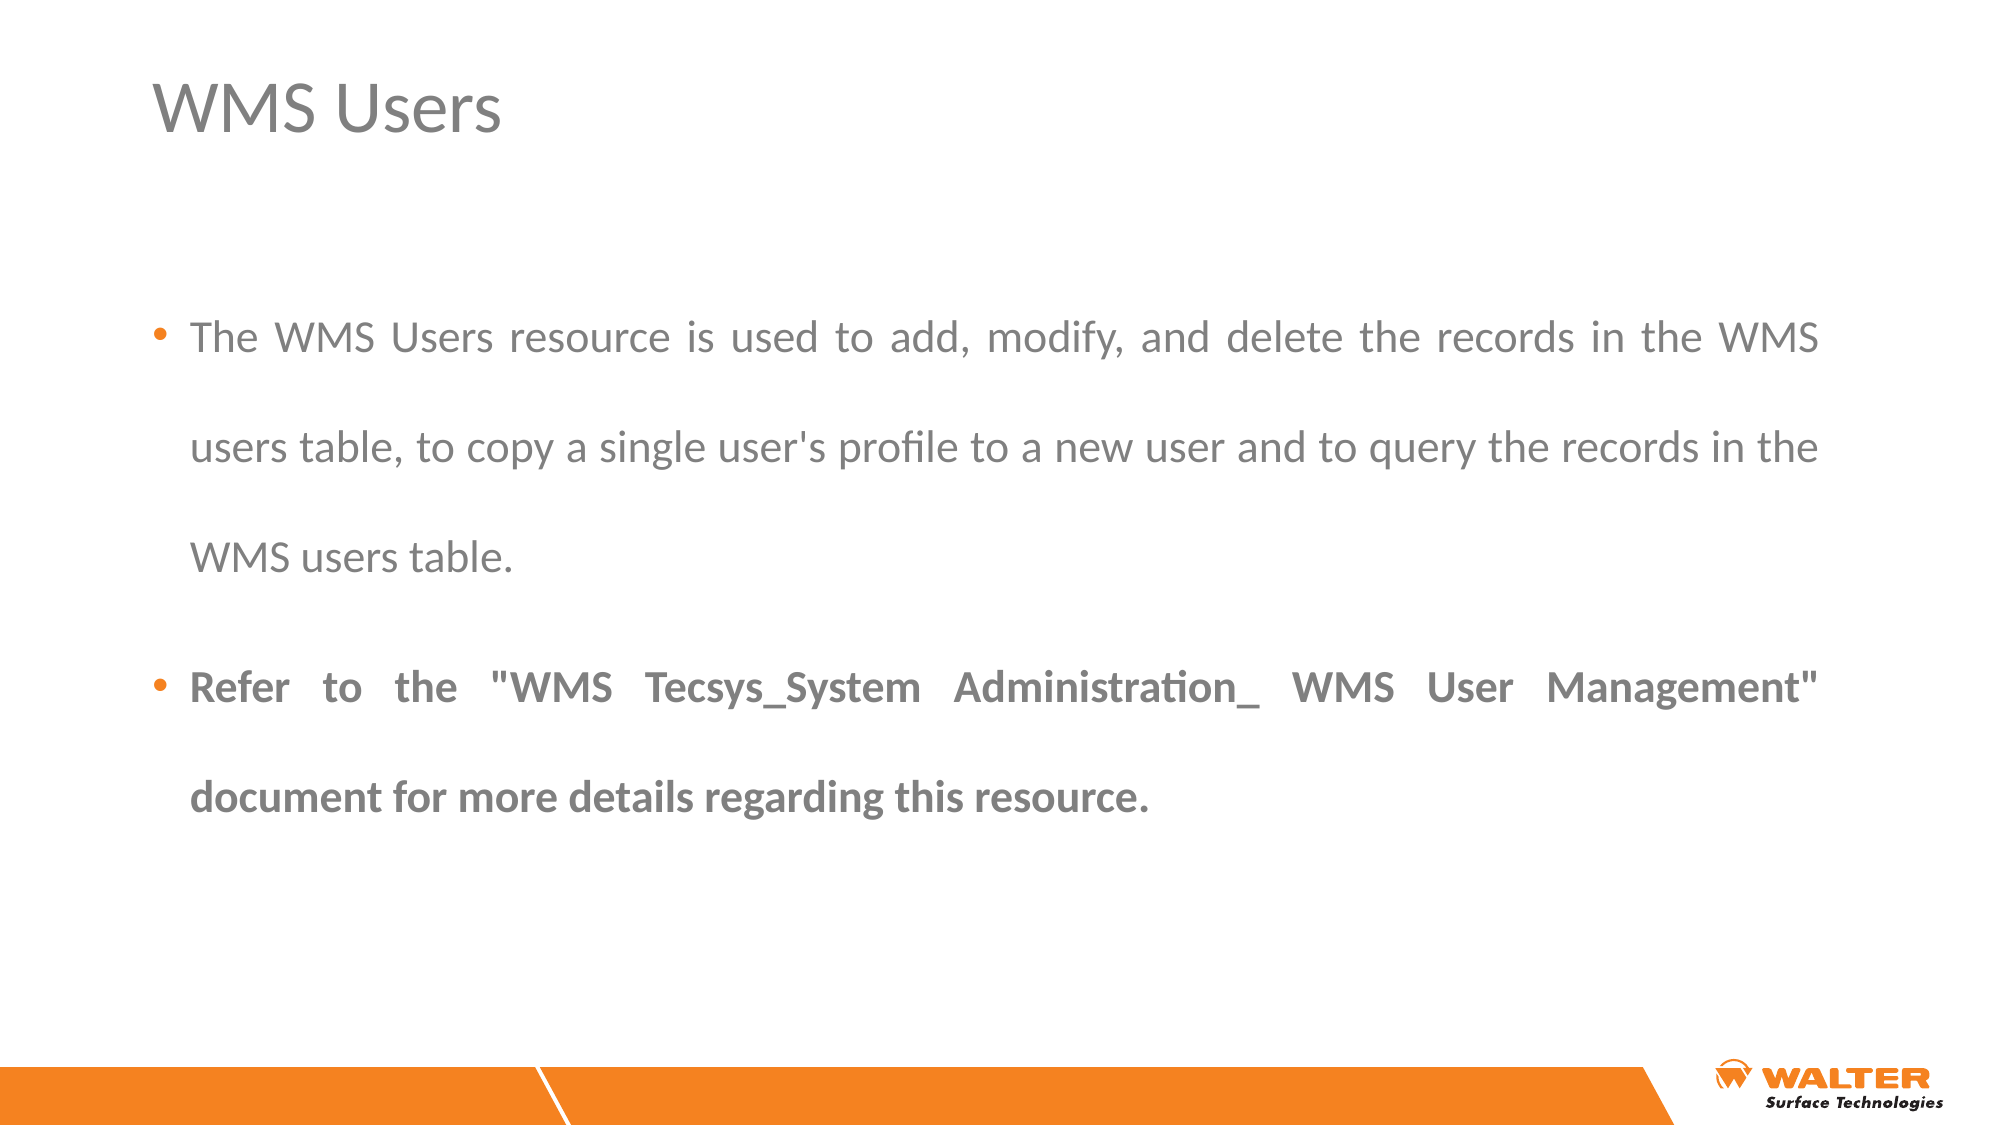

# WMS Users
The WMS Users resource is used to add, modify, and delete the records in the WMS users table, to copy a single user's profile to a new user and to query the records in the WMS users table.
Refer to the "WMS Tecsys_System Administration_ WMS User Management" document for more details regarding this resource.